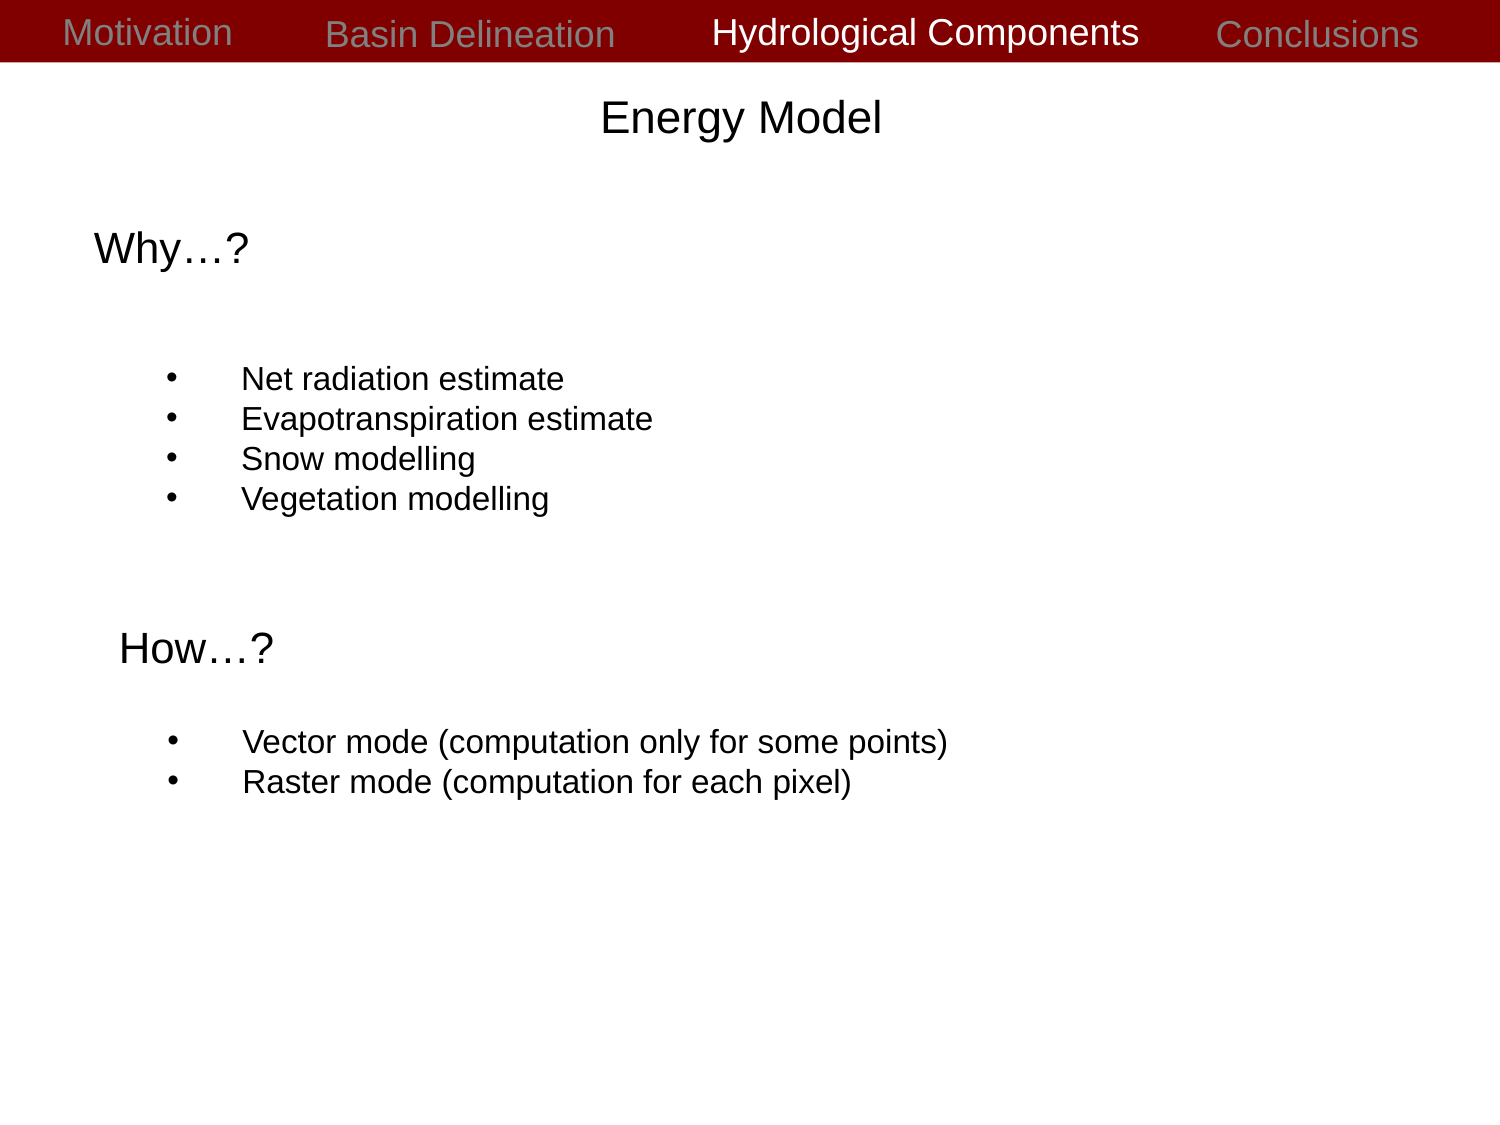

75
Motivation
Motivation
Hydrological Component
Hydrological Components
Calibration Issues
Data Assimilation
Outline
Basin Delineation
Conclusions
Energy Model
Why…?
Net radiation estimate
Evapotranspiration estimate
Snow modelling
Vegetation modelling

How…?
Vector mode (computation only for some points)
Raster mode (computation for each pixel)

G. Formetta,
Trento 17 June 2011
G. Formetta,
Trento 24 June 2011
Formetta G., University of Trento (Italy)
Formetta G., ARS-USDA-Fort Collins (CO)
G. Formetta,
Trento 24 Oct 2011